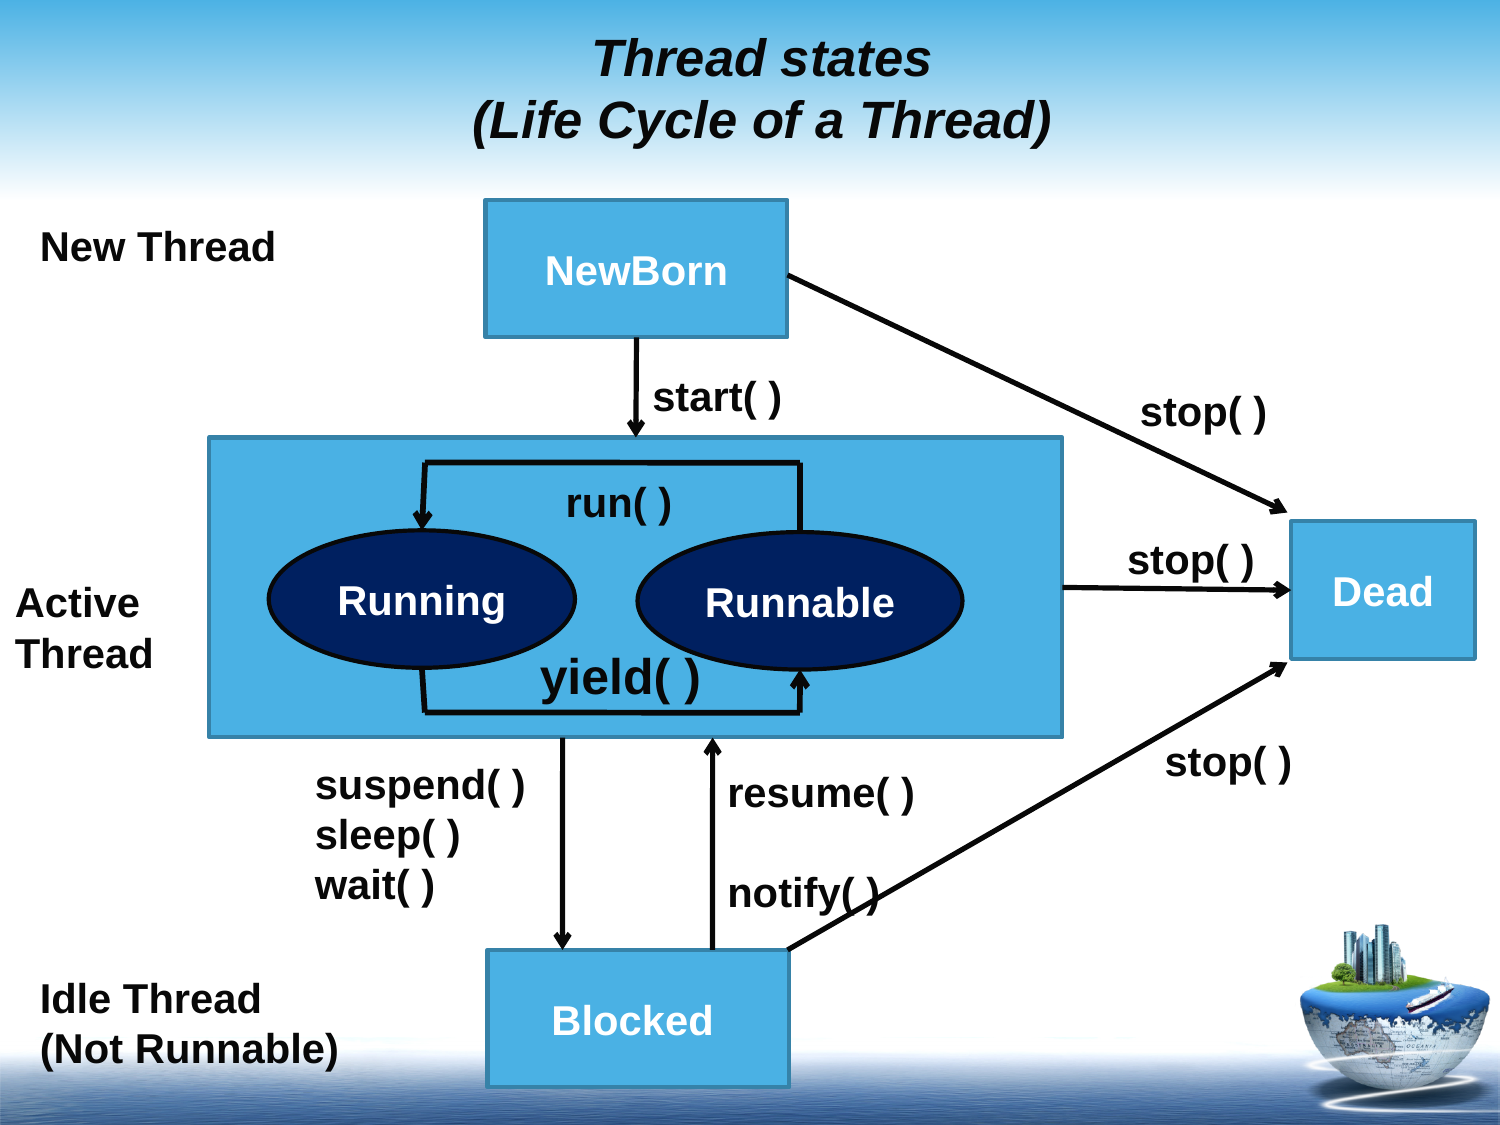

# Thread states (Life Cycle of a Thread)
NewBorn
New Thread
start( )
stop( )

run( )
Dead
stop( )
Running
Runnable
Active
Thread
yield( )
stop( )
suspend( )
sleep( )
wait( )
resume( )

notify( )
Blocked
Idle Thread
(Not Runnable)